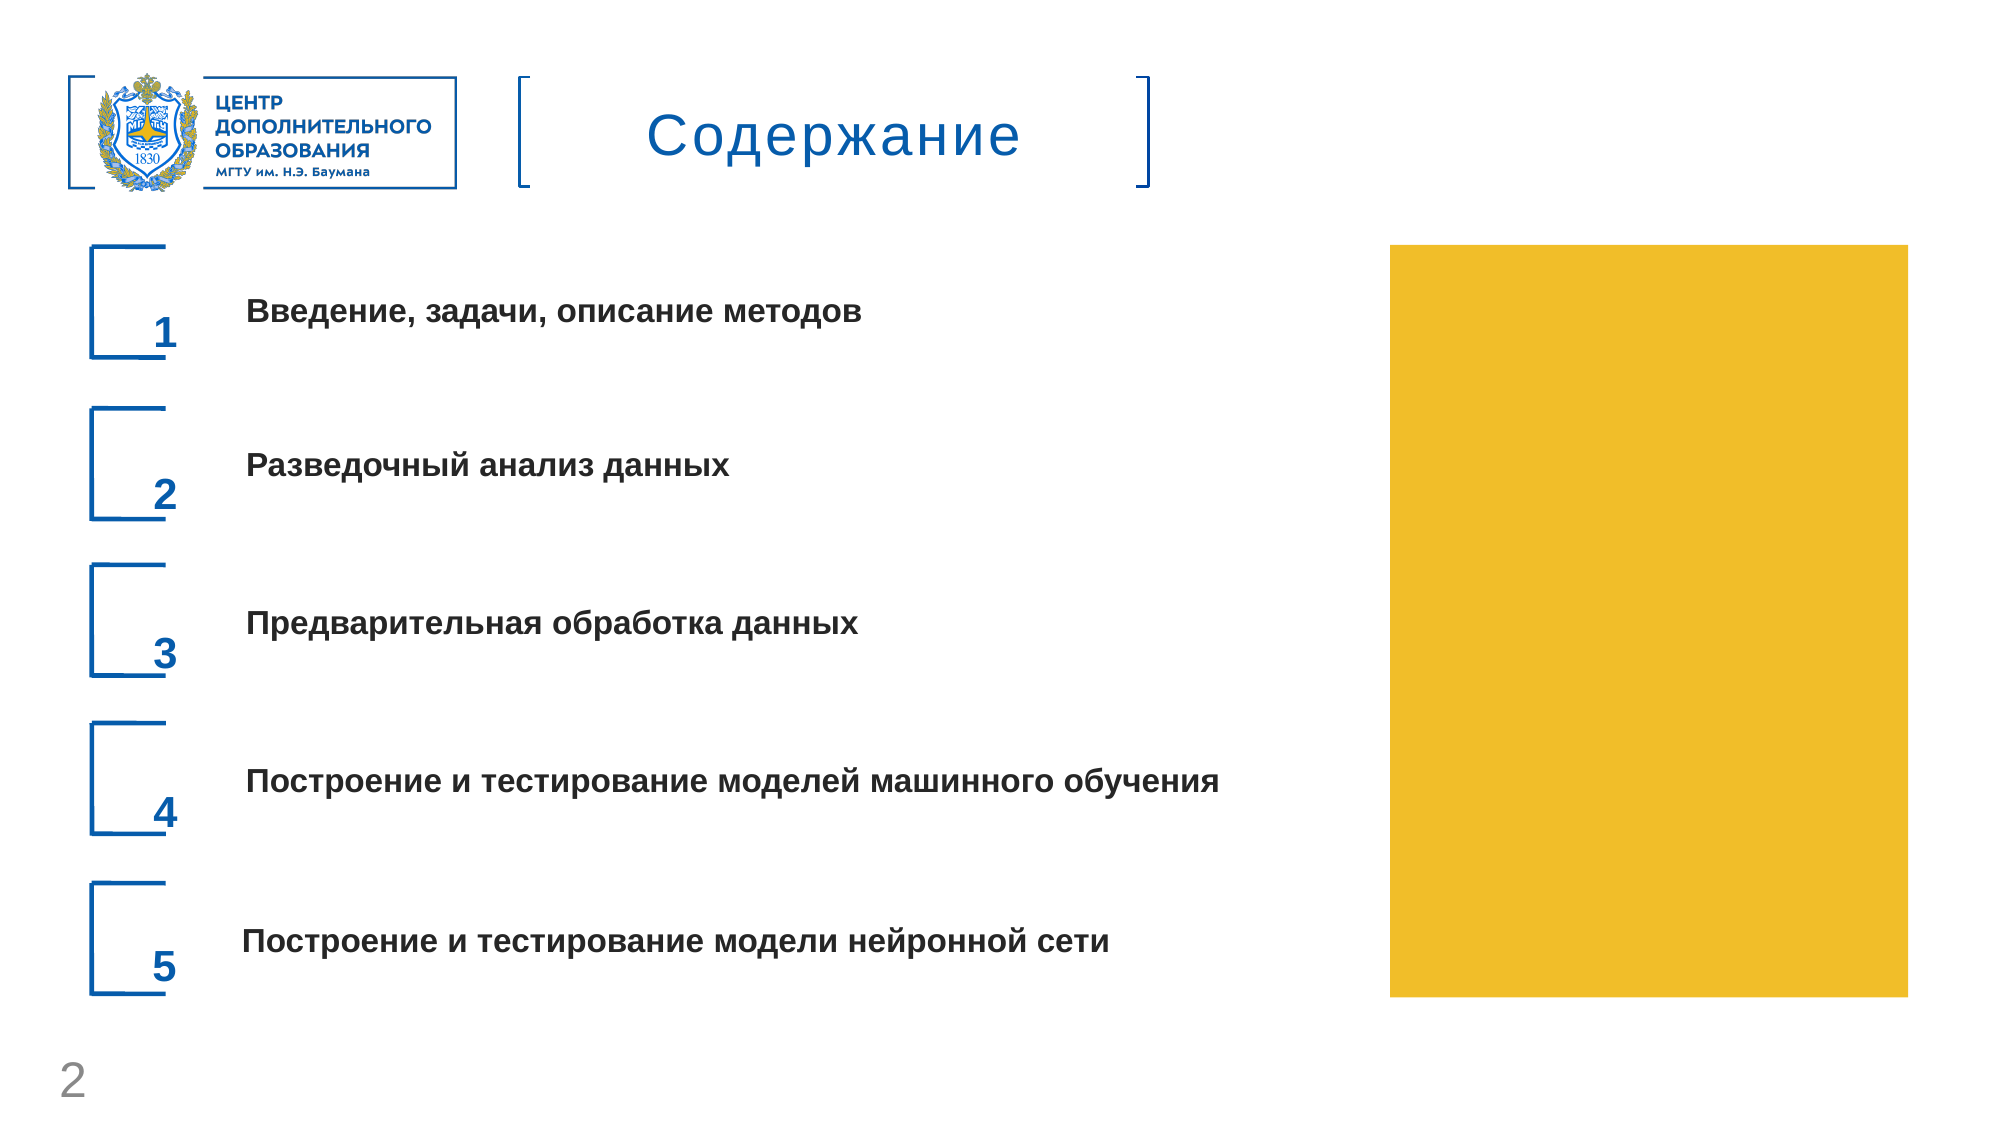

Содержание

Введение, задачи, описание методов
1

Разведочный анализ данных
2

Предварительная обработка данных
3

Построение и тестирование моделей машинного обучения
4

Построение и тестирование модели нейронной сети
5
2